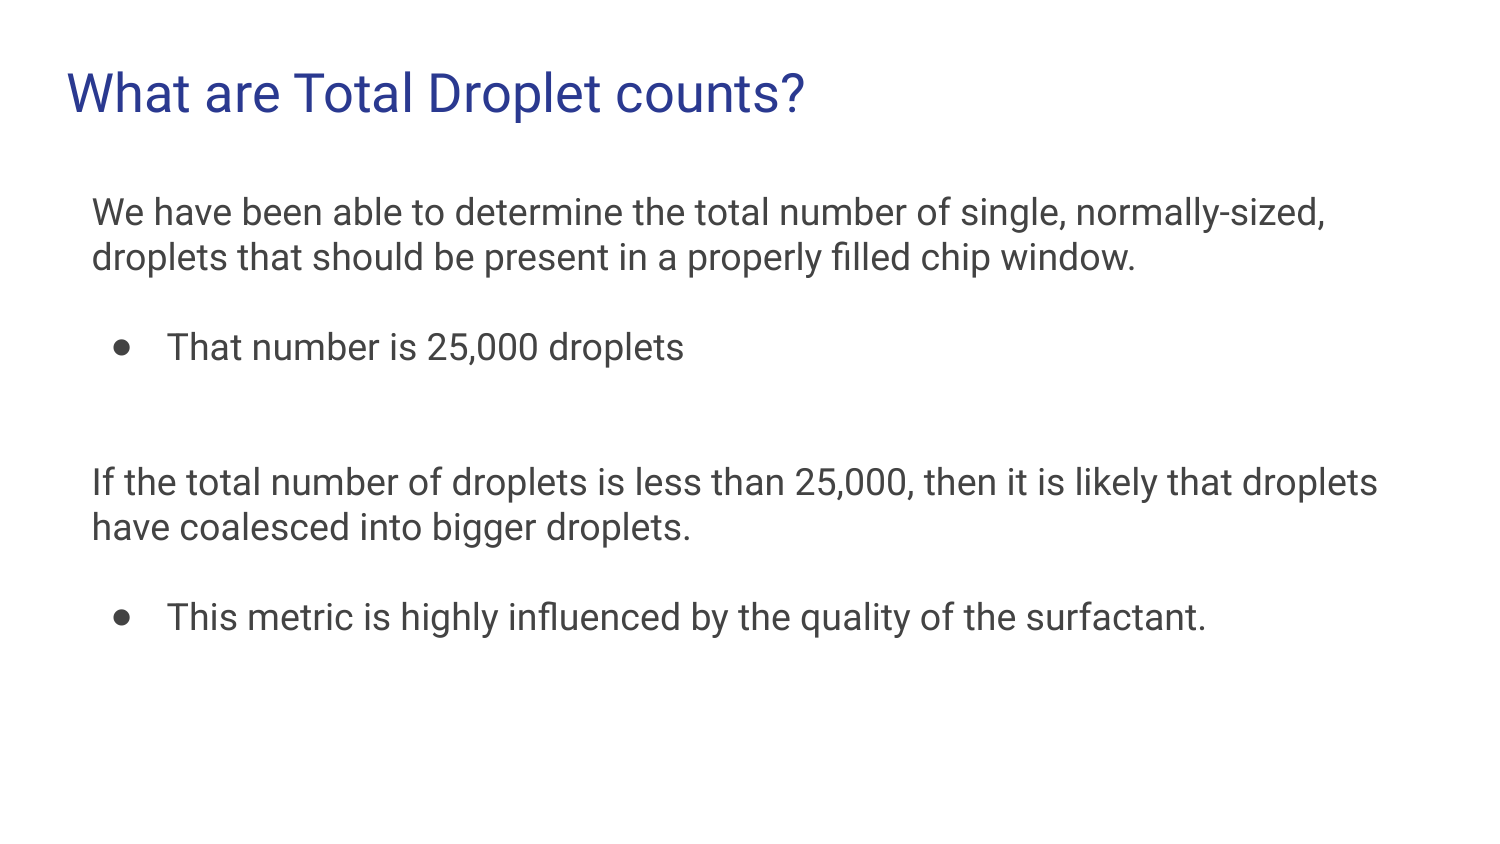

# What are Total Droplet counts?
We have been able to determine the total number of single, normally-sized, droplets that should be present in a properly filled chip window.

That number is 25,000 droplets

If the total number of droplets is less than 25,000, then it is likely that droplets have coalesced into bigger droplets.

This metric is highly influenced by the quality of the surfactant.